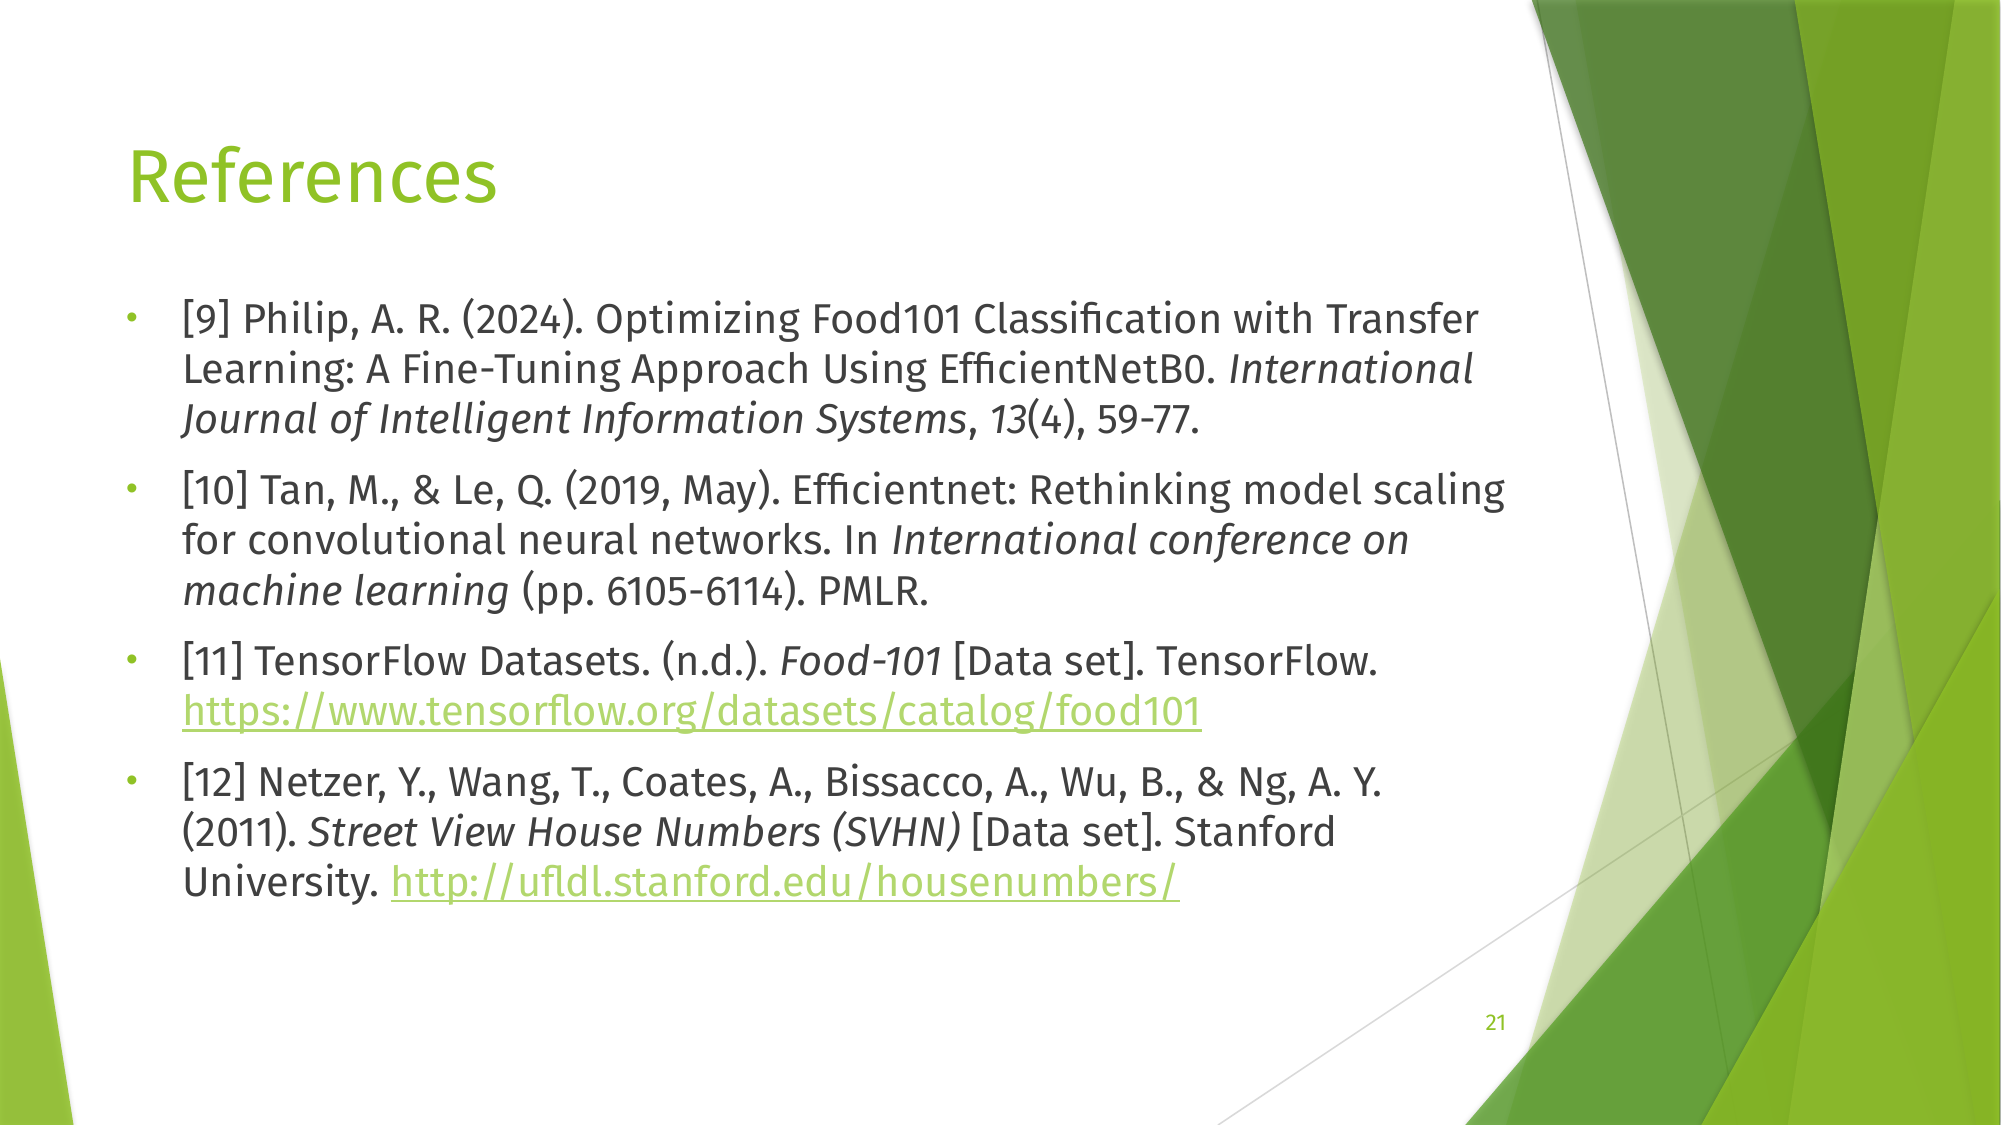

# References
[9] Philip, A. R. (2024). Optimizing Food101 Classification with Transfer Learning: A Fine-Tuning Approach Using EfficientNetB0. International Journal of Intelligent Information Systems, 13(4), 59-77.
[10] Tan, M., & Le, Q. (2019, May). Efficientnet: Rethinking model scaling for convolutional neural networks. In International conference on machine learning (pp. 6105-6114). PMLR.
[11] TensorFlow Datasets. (n.d.). Food-101 [Data set]. TensorFlow. https://www.tensorflow.org/datasets/catalog/food101
[12] Netzer, Y., Wang, T., Coates, A., Bissacco, A., Wu, B., & Ng, A. Y. (2011). Street View House Numbers (SVHN) [Data set]. Stanford University. http://ufldl.stanford.edu/housenumbers/
21